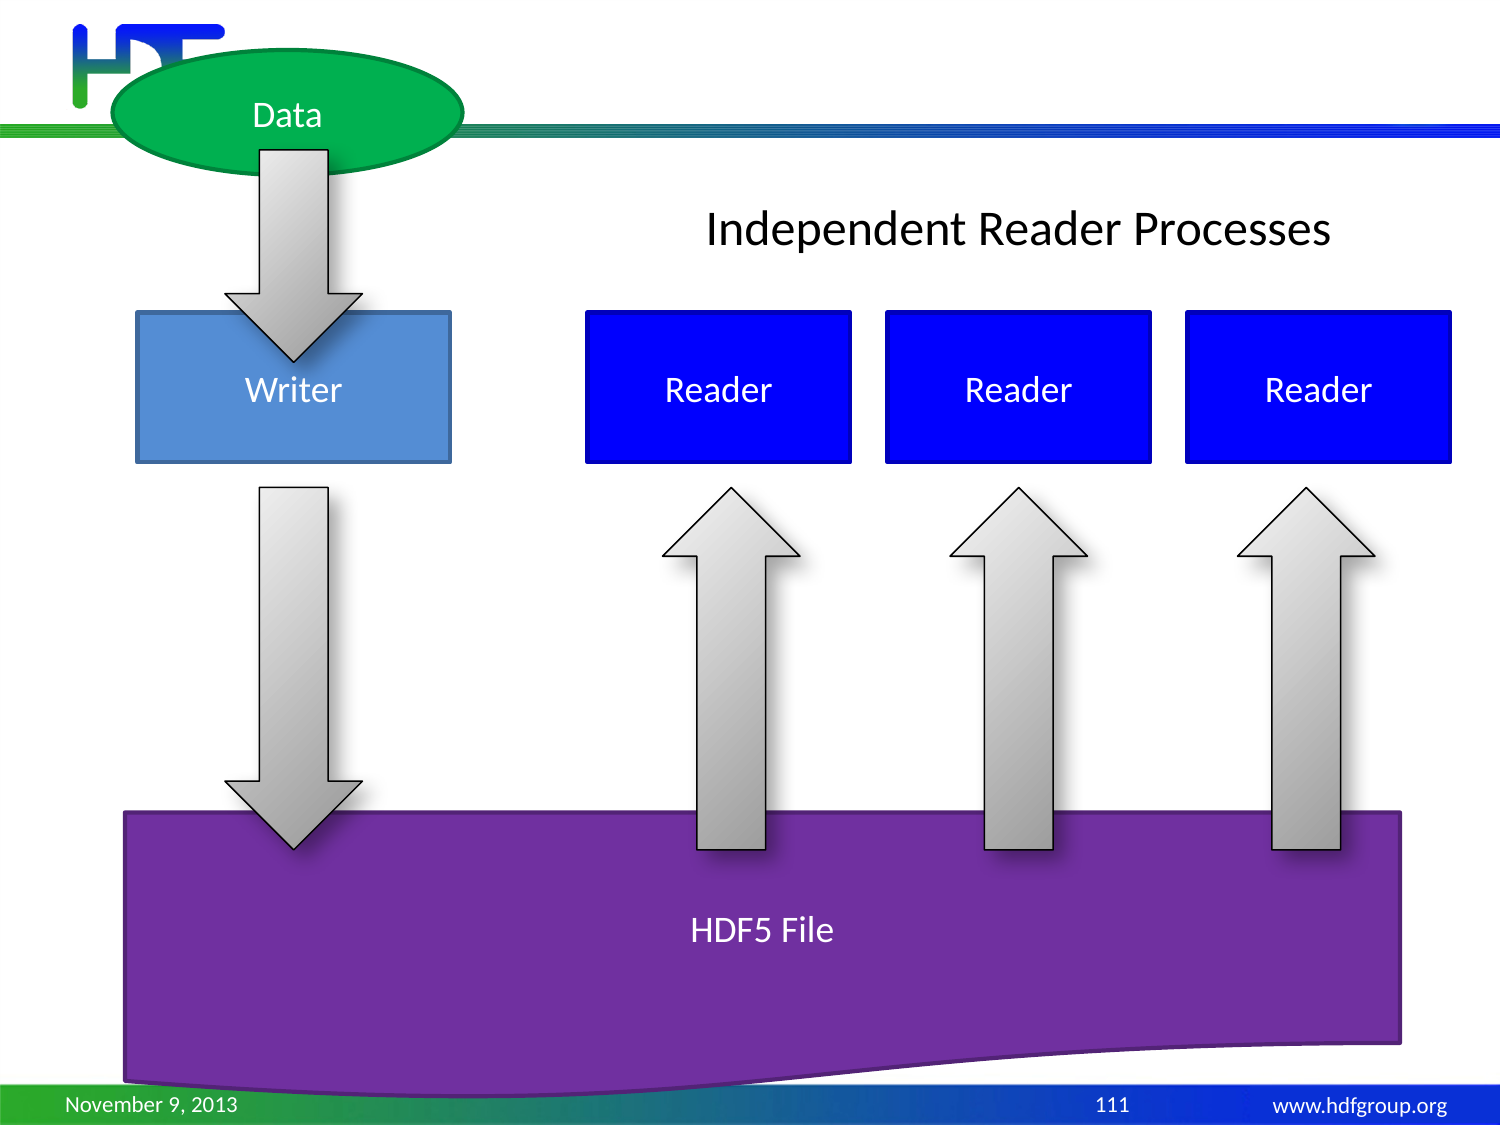

Data

Independent Reader Processes
Writer
Reader
Reader
Reader

HDF5 File
November 9, 2013
111